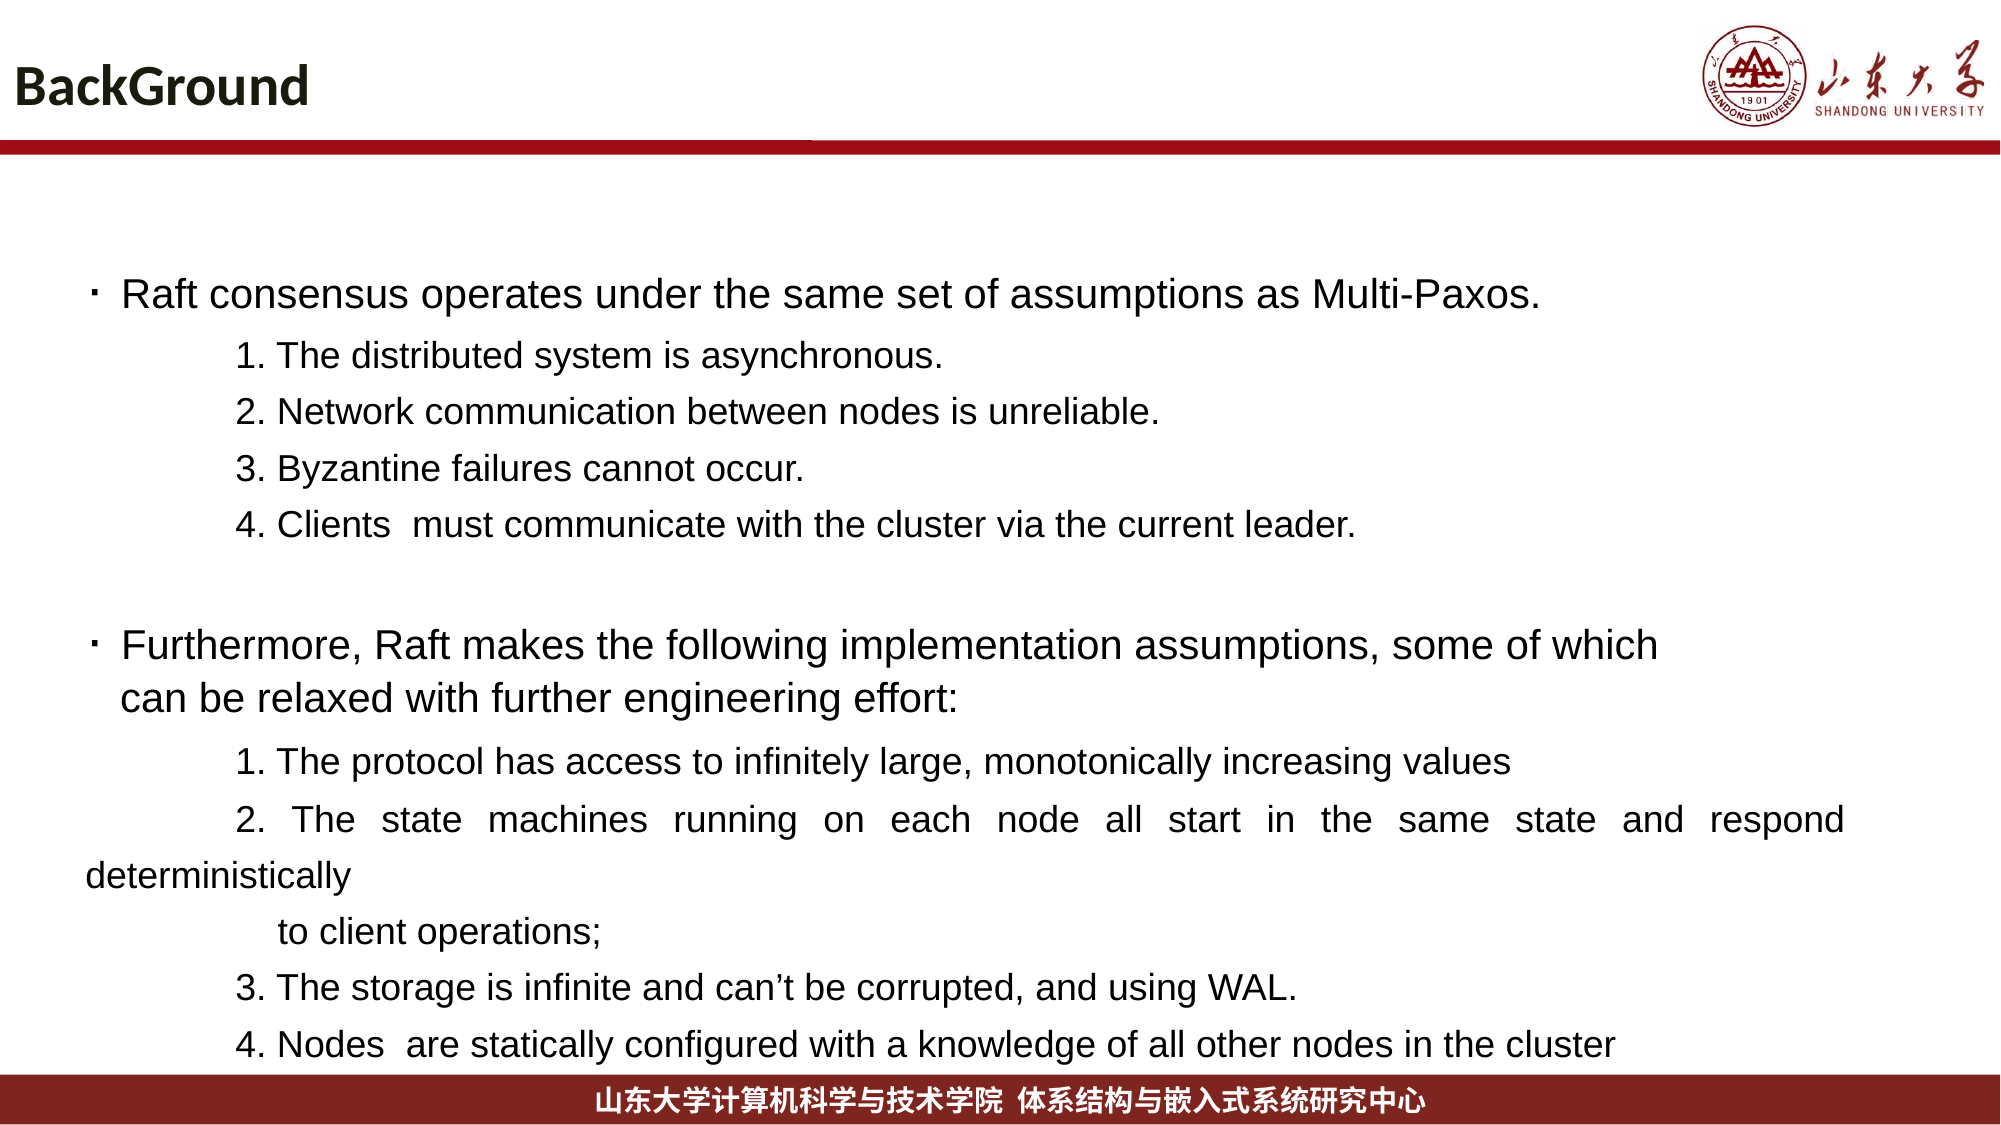

# BackGround

· Raft consensus operates under the same set of assumptions as Multi-Paxos.
	1. The distributed system is asynchronous.
	2. Network communication between nodes is unreliable.
	3. Byzantine failures cannot occur.
	4. Clients  must communicate with the cluster via the current leader.

· Furthermore, Raft makes the following implementation assumptions, some of which
   can be relaxed with further engineering effort:
	1. The protocol has access to infinitely large, monotonically increasing values
	2. The state machines running on each node all start in the same state and respond deterministically
	    to client operations;
	3. The storage is infinite and can’t be corrupted, and using WAL.
	4. Nodes  are statically configured with a knowledge of all other nodes in the cluster